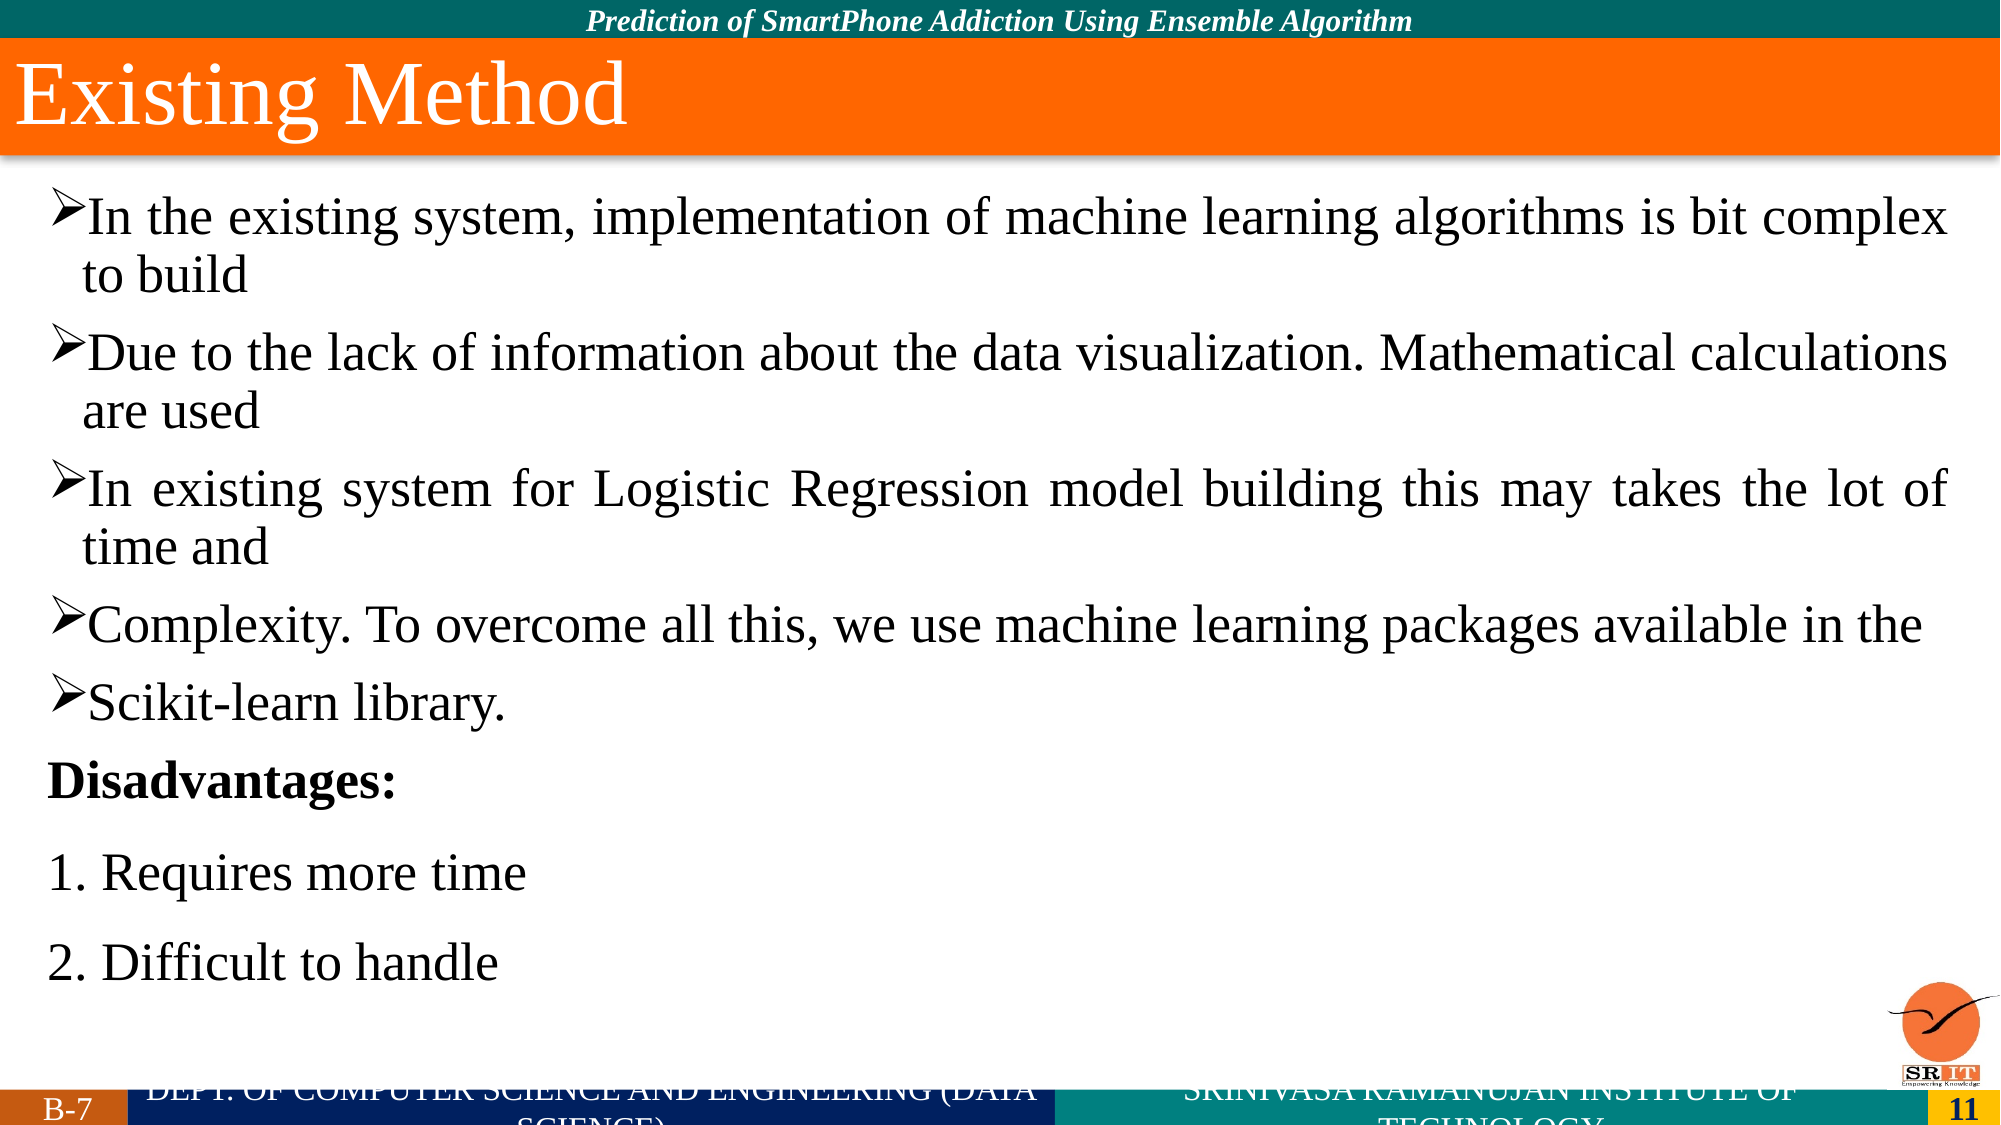

# Existing Method
In the existing system, implementation of machine learning algorithms is bit complex to build
Due to the lack of information about the data visualization. Mathematical calculations are used
In existing system for Logistic Regression model building this may takes the lot of time and
Complexity. To overcome all this, we use machine learning packages available in the
Scikit-learn library.
Disadvantages:
1. Requires more time
2. Difficult to handle